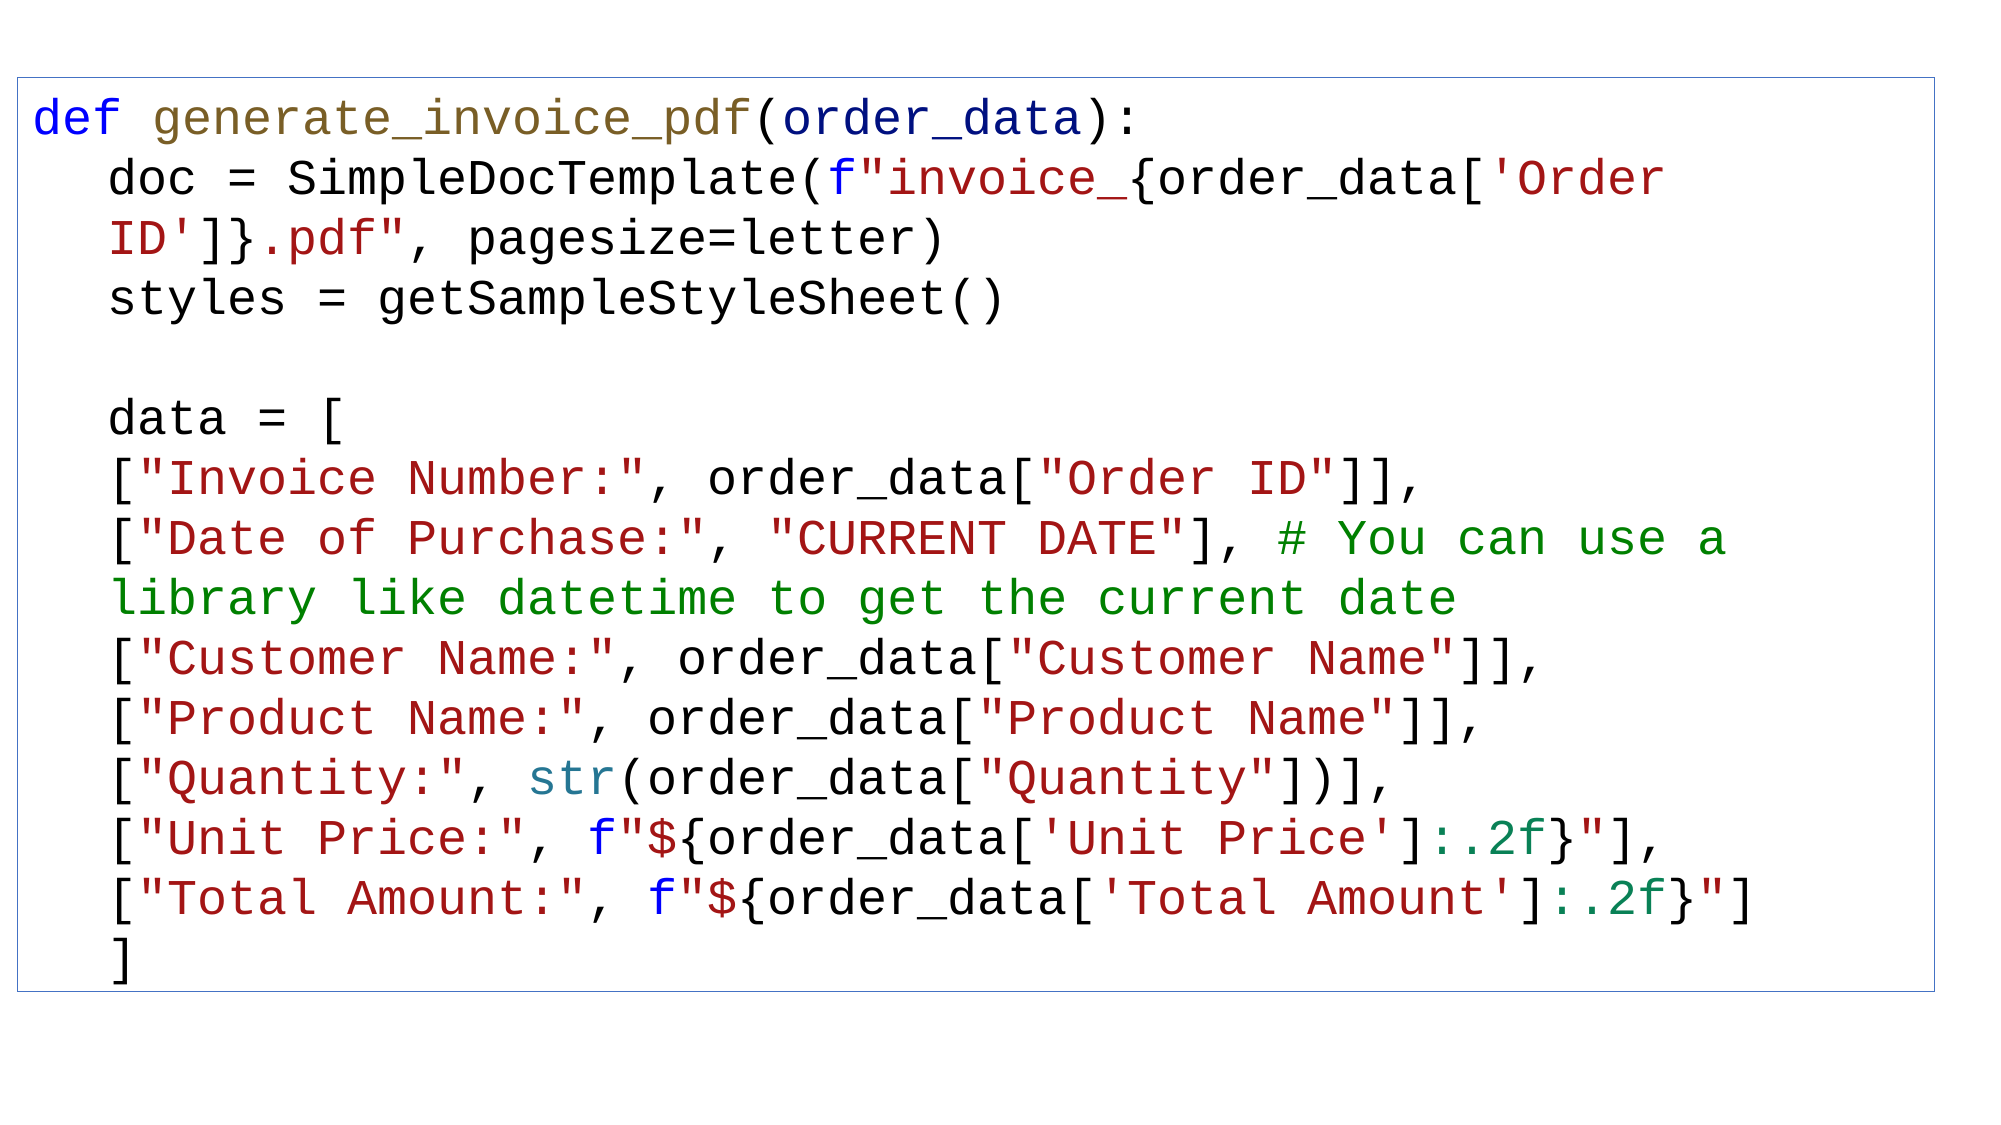

def generate_invoice_pdf(order_data):
doc = SimpleDocTemplate(f"invoice_{order_data['Order ID']}.pdf", pagesize=letter)
styles = getSampleStyleSheet()
data = [
["Invoice Number:", order_data["Order ID"]],
["Date of Purchase:", "CURRENT DATE"], # You can use a library like datetime to get the current date
["Customer Name:", order_data["Customer Name"]],
["Product Name:", order_data["Product Name"]],
["Quantity:", str(order_data["Quantity"])],
["Unit Price:", f"${order_data['Unit Price']:.2f}"],
["Total Amount:", f"${order_data['Total Amount']:.2f}"]
]